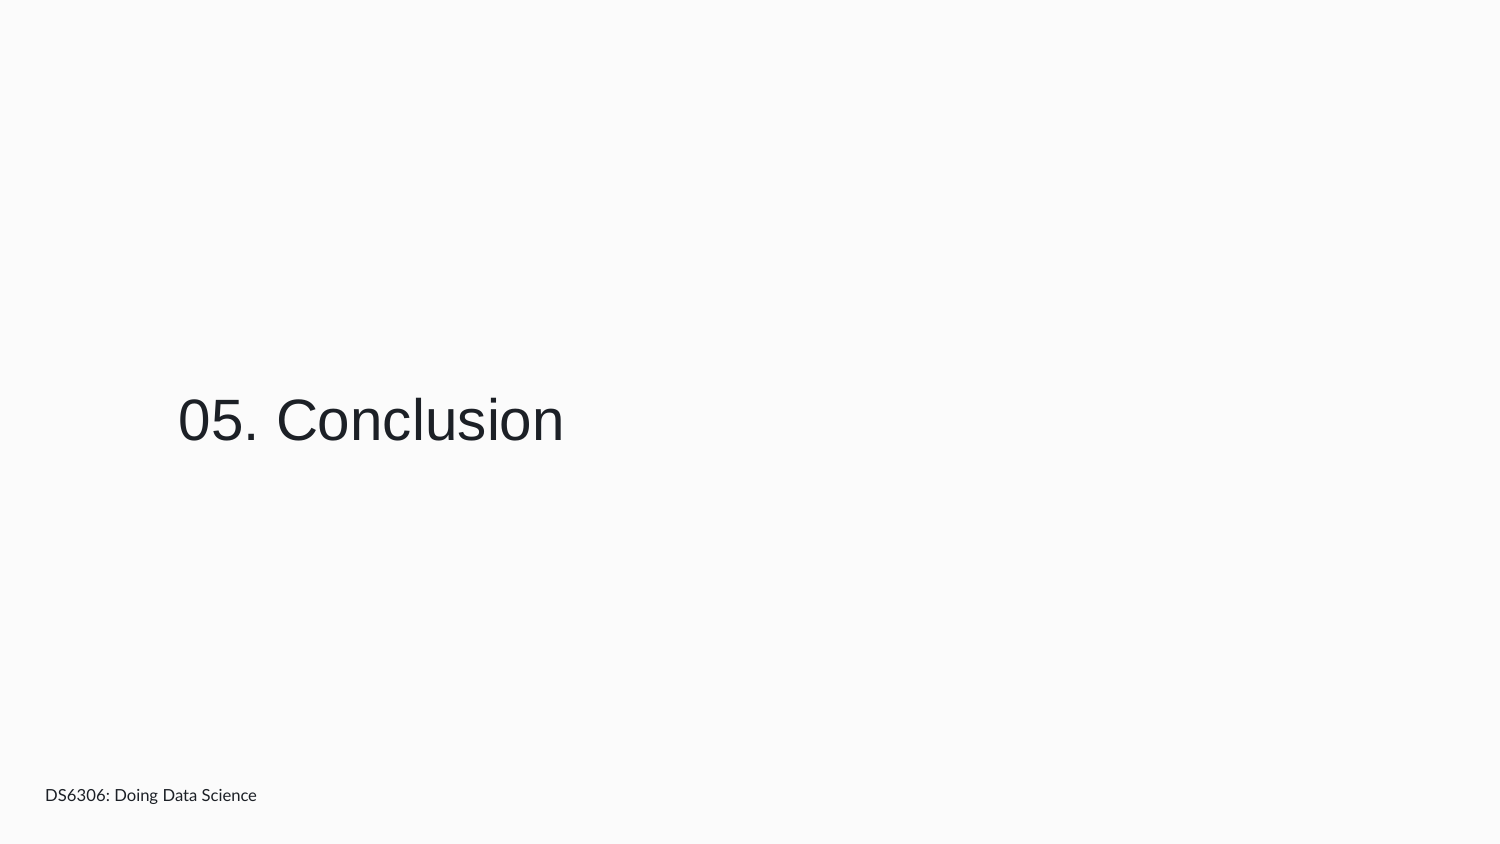

# 05. Conclusion
DS6306: Doing Data Science